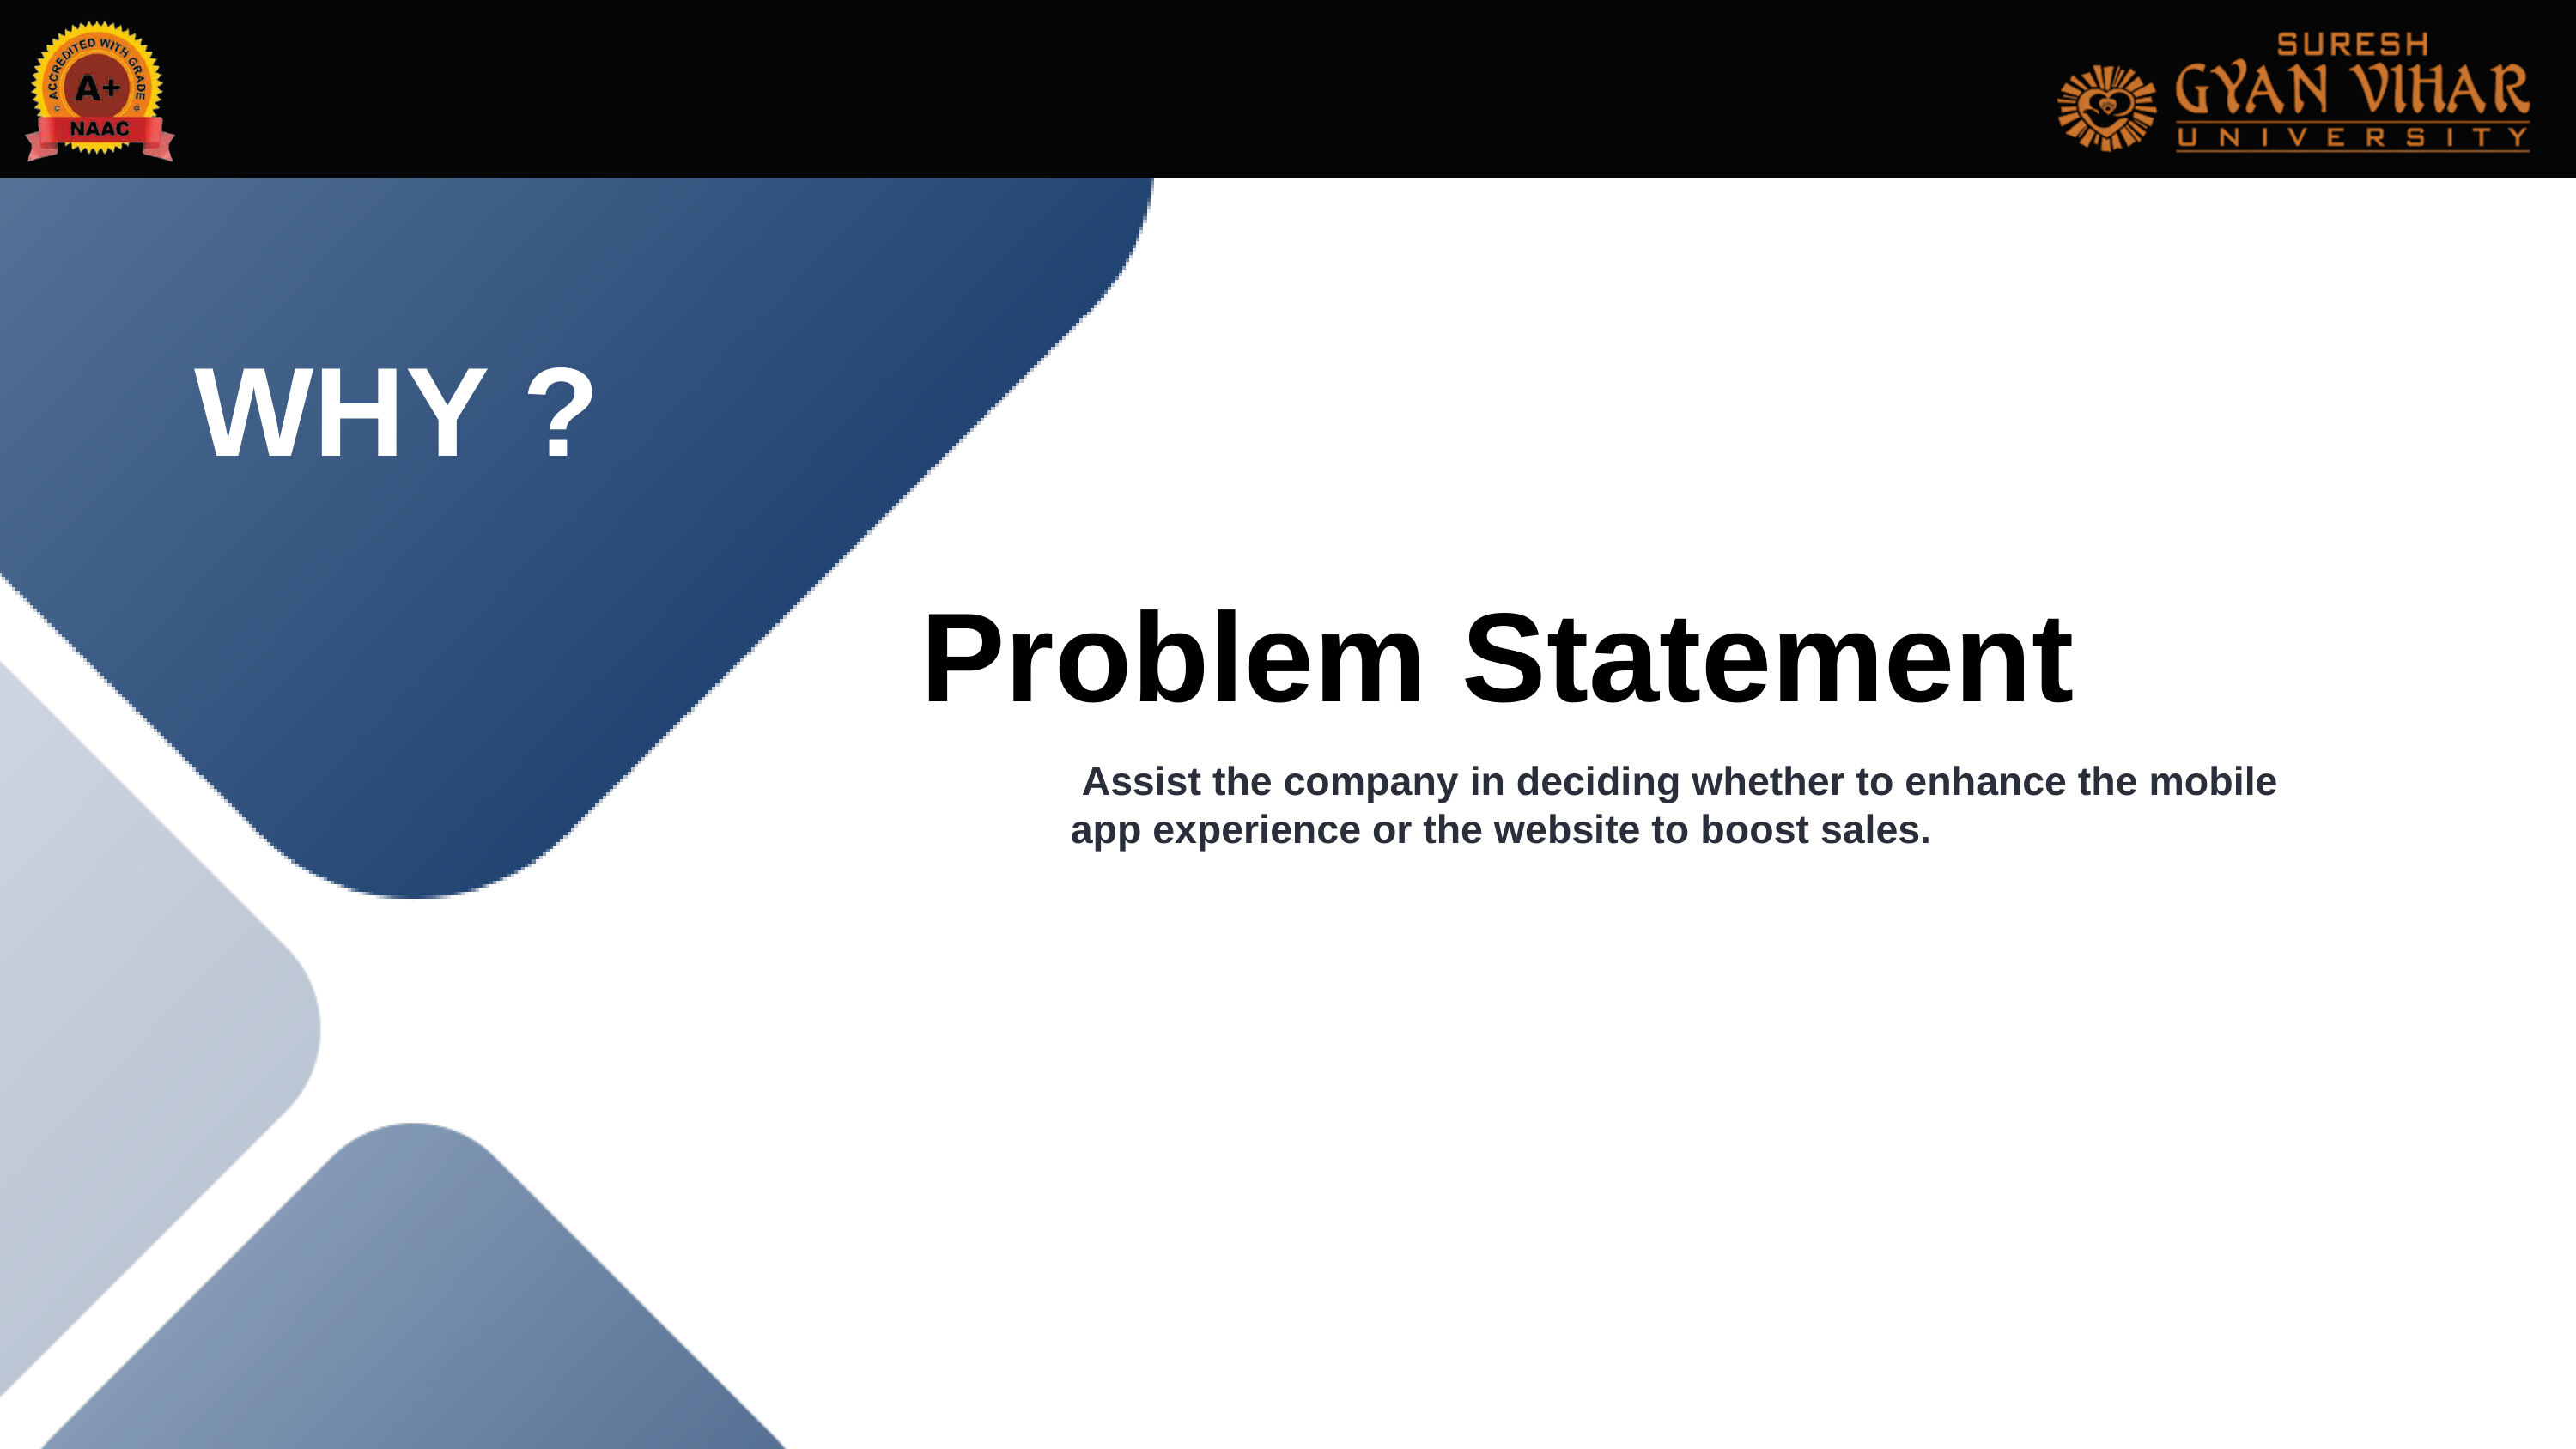

WHY ?
Problem Statement

 Assist the company in deciding whether to enhance the mobile app experience or the website to boost sales.​